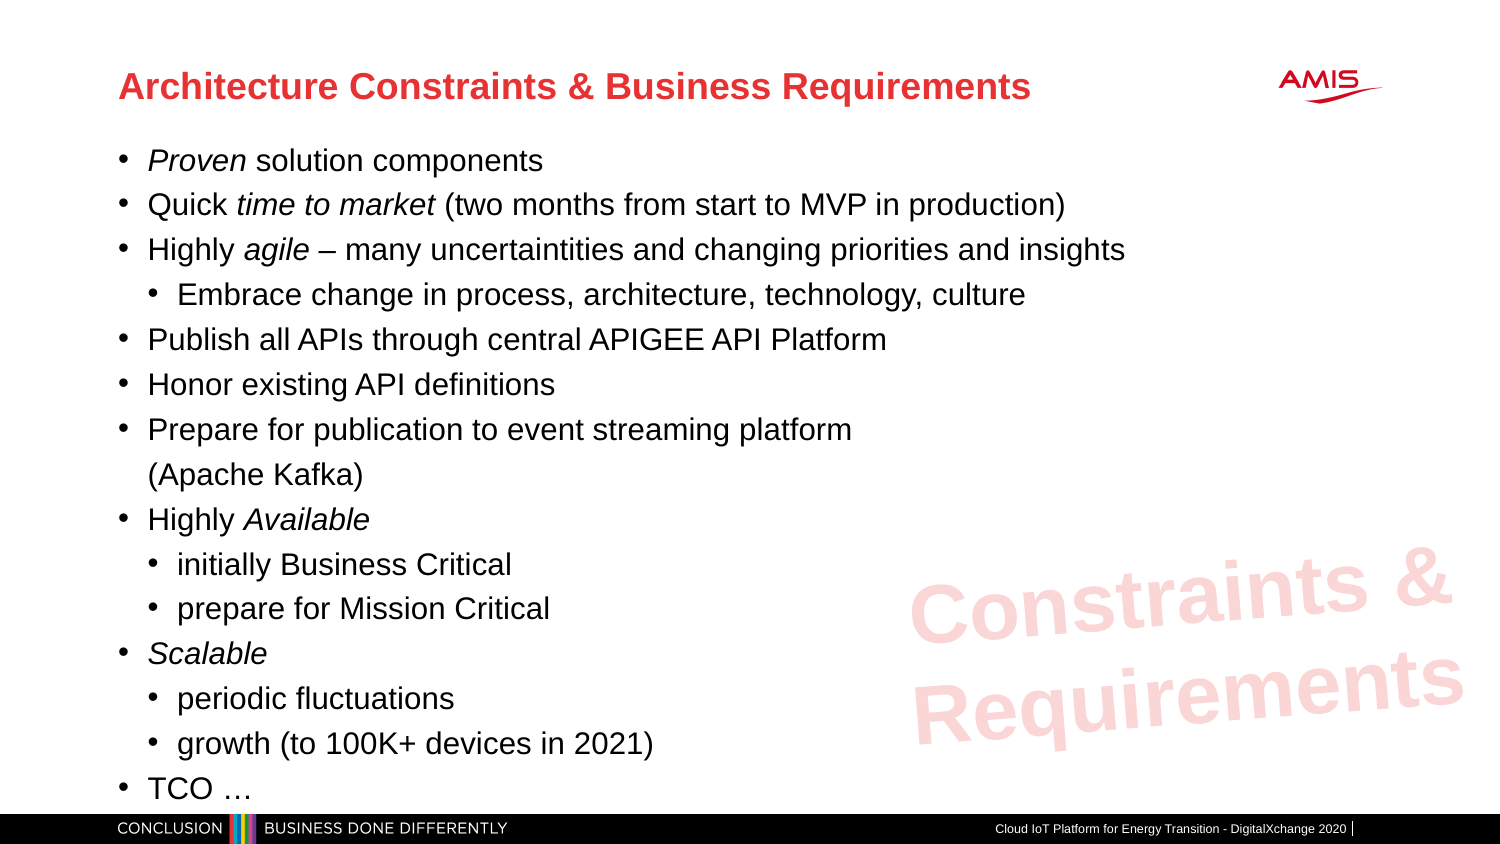

# Architecture Constraints & Business Requirements
Proven solution components
Quick time to market (two months from start to MVP in production)
Highly agile – many uncertaintities and changing priorities and insights
Embrace change in process, architecture, technology, culture
Publish all APIs through central APIGEE API Platform
Honor existing API definitions
Prepare for publication to event streaming platform
(Apache Kafka)
Highly Available
initially Business Critical
prepare for Mission Critical
Scalable
periodic fluctuations
growth (to 100K+ devices in 2021)
TCO …
Constraints & Requirements
Cloud IoT Platform for Energy Transition - DigitalXchange 2020